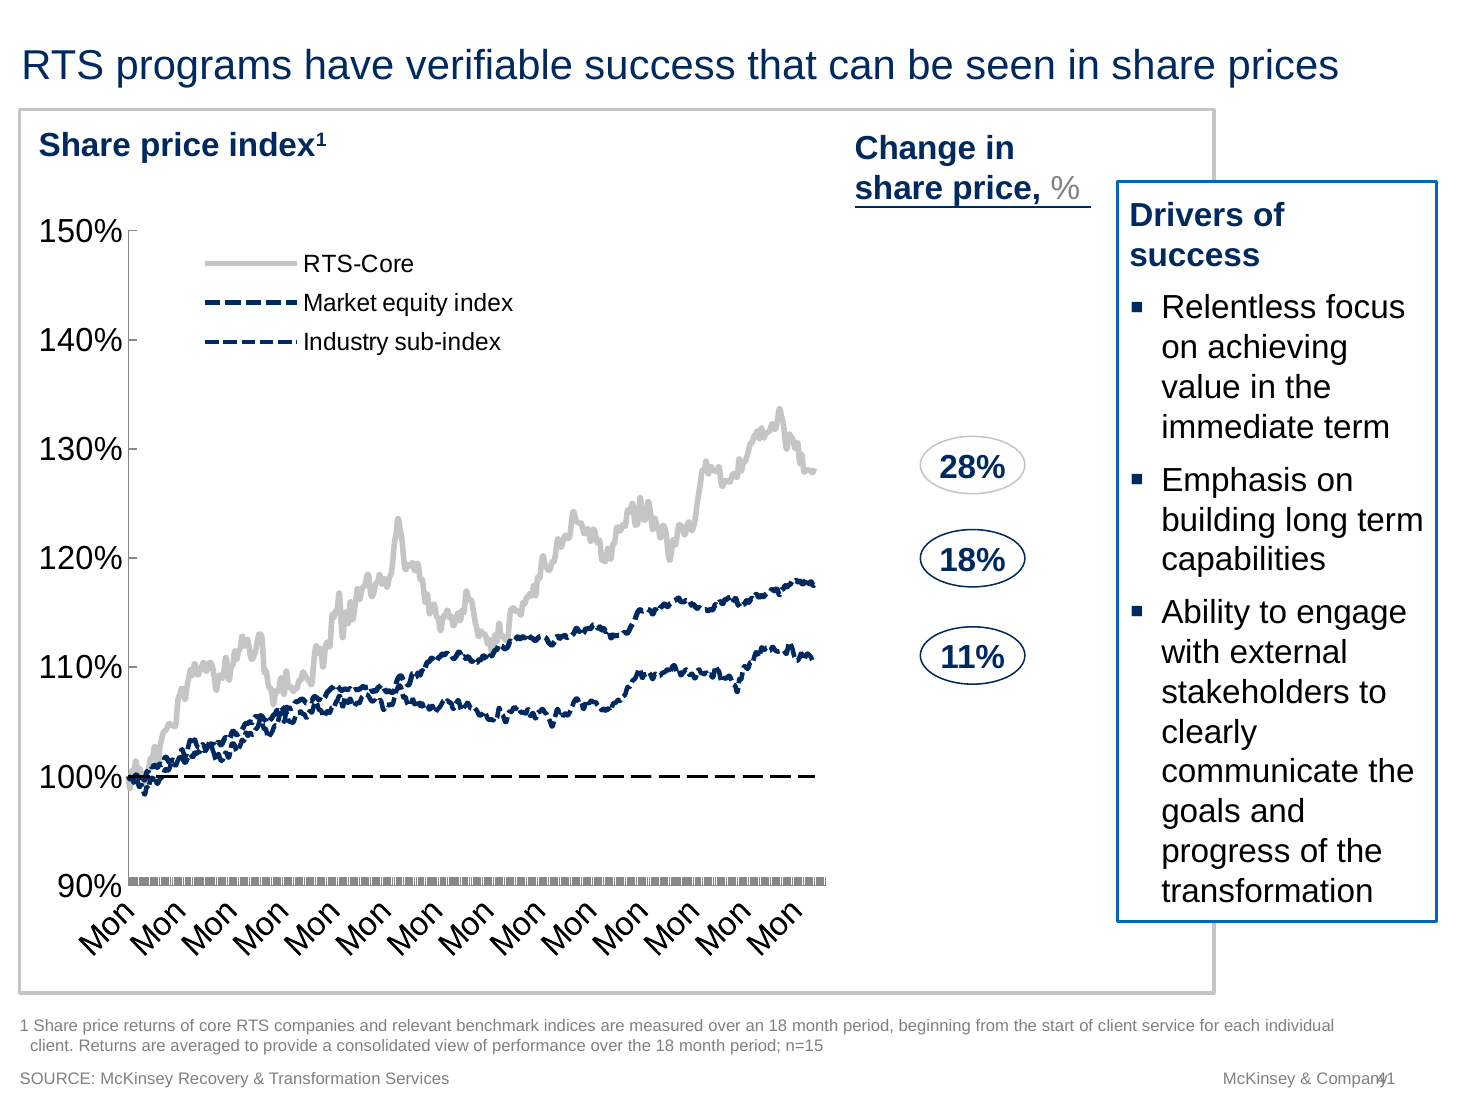

# RTS programs have verifiable success that can be seen in share prices

Share price index1
Change in
share price, %

Drivers of success
Relentless focus on achieving value in the immediate term
Emphasis on building long term capabilities
Ability to engage with external stakeholders to clearly communicate the goals and progress of the transformation

### Chart

| Category | RTS-Core | Market equity index | Industry sub-index | Reference line |
|---|---|---|---|---|
| Month 0 | 1.0 | 1.0 | 1.0 | 1.0 |
| Month 0 | 0.9894319634223803 | 0.9990396926277216 | 0.9971733271716157 | 1.0 |
| Month 0 | 1.005132896675874 | 0.9983713988479338 | 0.998817866514457 | 1.0 |
| Month 0 | 1.0018297691350666 | 0.9983838411075797 | 0.9941423257250056 | 1.0 |
| Month 0 | 1.0140754624101764 | 1.0010933790354422 | 0.9978071047088413 | 1.0 |
| Month 0 | 1.0037300374772806 | 0.9999843832523433 | 0.9950673143130413 | 1.0 |
| Month 0 | 1.0072459946878185 | 0.9983268751243337 | 0.9901538499259496 | 1.0 |
| Month 0 | 1.0030025053352107 | 1.0005882679843976 | 0.9922680242418326 | 1.0 |
| Month 0 | 0.9992983578973963 | 0.998725790548807 | 0.9877987660140638 | 1.0 |
| Month 0 | 0.994540325749587 | 0.9968639735355269 | 0.9835164203163137 | 1.0 |
| Month 0 | 1.0025882149271577 | 1.0036050952024609 | 0.9900966391451954 | 1.0 |
| Month 0 | 1.0068039831131037 | 1.0049857398639628 | 0.9887952156365231 | 1.0 |
| Month 0 | 1.0160104509848438 | 1.0095587191307982 | 0.9978011183085325 | 1.0 |
| Month 0 | 1.016192066813425 | 1.0083478464443436 | 0.9963166133521233 | 1.0 |
| Month 0 | 1.0257609567555839 | 1.0100981739169266 | 1.0006105520832034 | 1.0 |
| Month 0 | 1.0234777696033648 | 1.0091419091418432 | 0.9958857696411031 | 1.0 |
| Month 0 | 1.0100948483796912 | 1.0084412575966228 | 0.9934081104569448 | 1.0 |
| Month 0 | 1.0237110955299344 | 1.01119833607951 | 0.9968149314626138 | 1.0 |
| Month 0 | 1.03324837256198 | 1.010603919387577 | 0.9985304274642043 | 1.0 |
| Month 0 | 1.0397302734937188 | 1.01303796873162 | 1.0013227522431245 | 1.0 |
| Month 0 | 1.0417703039031403 | 1.0171715672118766 | 1.0061047579302378 | 1.0 |
| Month 1 | 1.0437677380473354 | 1.0166111841707057 | 1.0057872999803126 | 1.0 |
| Month 1 | 1.0479076870646435 | 1.0134380013999986 | 1.005911926912409 | 1.0 |
| Month 1 | 1.047528237678701 | 1.0138723354404937 | 1.0103199781248347 | 1.0 |
| Month 1 | 1.046565735897461 | 1.0149438770573957 | 1.0132994375789004 | 1.0 |
| Month 1 | 1.0456429646770777 | 1.0145825098148173 | 1.0112164320171062 | 1.0 |
| Month 1 | 1.0495275755123736 | 1.0152651434763518 | 1.0103775413816203 | 1.0 |
| Month 1 | 1.0692222535928015 | 1.0165536329890115 | 1.0149547540221533 | 1.0 |
| Month 1 | 1.0747852855747018 | 1.0166753857529458 | 1.0181316914488703 | 1.0 |
| Month 1 | 1.080647636563445 | 1.0174523140806788 | 1.0245396861012825 | 1.0 |
| Month 1 | 1.0757186803501597 | 1.0149901239090144 | 1.0217744746930755 | 1.0 |
| Month 1 | 1.0708382523450737 | 1.0127432233822715 | 1.01840482024505 | 1.0 |
| Month 1 | 1.0829452436322862 | 1.0158786303370826 | 1.0220091111249556 | 1.0 |
| Month 1 | 1.0907190502096888 | 1.0186226056472376 | 1.0297414360144026 | 1.0 |
| Month 1 | 1.097834205153464 | 1.0203147495360367 | 1.0330762751332798 | 1.0 |
| Month 1 | 1.0926857338486857 | 1.0176612139035672 | 1.0283471155529245 | 1.0 |
| Month 1 | 1.1029307585626151 | 1.0212153437544178 | 1.033648870964153 | 1.0 |
| Month 1 | 1.0966291407860072 | 1.0210467779565333 | 1.0295704952105913 | 1.0 |
| Month 1 | 1.092893288956142 | 1.022195023355487 | 1.0265337052839854 | 1.0 |
| Month 1 | 1.097050877029831 | 1.0229487327496107 | 1.0264582917541392 | 1.0 |
| Month 1 | 1.10089017033109 | 1.0251360503121003 | 1.0289210185409696 | 1.0 |
| Month 1 | 1.1040824091581602 | 1.0249091175984213 | 1.0284024809183654 | 1.0 |
| Month 2 | 1.097620070496458 | 1.023510536643387 | 1.0249815853904458 | 1.0 |
| Month 2 | 1.0977582556740164 | 1.0269626588008056 | 1.0268670529968646 | 1.0 |
| Month 2 | 1.1036747395358897 | 1.0278488088537774 | 1.0302551716703476 | 1.0 |
| Month 2 | 1.1036504372998084 | 1.0296817536581824 | 1.0286425629727085 | 1.0 |
| Month 2 | 1.0988339542065026 | 1.0292543723103311 | 1.024110989475628 | 1.0 |
| Month 2 | 1.0881337077944029 | 1.0289524328092263 | 1.0184973434623197 | 1.0 |
| Month 2 | 1.07894223751733 | 1.0280536634029918 | 1.0149057870362574 | 1.0 |
| Month 2 | 1.0890980488605961 | 1.0314084248634912 | 1.0203209729895493 | 1.0 |
| Month 2 | 1.0926036824621193 | 1.0292046053915962 | 1.0159367993360129 | 1.0 |
| Month 2 | 1.089871085808287 | 1.0294314305266459 | 1.0144248505442828 | 1.0 |
| Month 2 | 1.0946601732003345 | 1.033032691582583 | 1.0173812856560909 | 1.0 |
| Month 2 | 1.108777309380795 | 1.0355752827947278 | 1.0218160137759764 | 1.0 |
| Month 2 | 1.0993047783700591 | 1.0347101897480468 | 1.0188241425294278 | 1.0 |
| Month 2 | 1.0882064249548131 | 1.0339988190538423 | 1.0181171842361734 | 1.0 |
| Month 2 | 1.1000712069942111 | 1.0380980584436161 | 1.0274976697632583 | 1.0 |
| Month 2 | 1.102306532685002 | 1.0414272646514506 | 1.0300331371445604 | 1.0 |
| Month 2 | 1.1150589221042717 | 1.0395805433883207 | 1.0281472999999397 | 1.0 |
| Month 2 | 1.107425390711843 | 1.0381649955713146 | 1.0227459641061145 | 1.0 |
| Month 2 | 1.1142064461331322 | 1.0389892661846627 | 1.0257397068861527 | 1.0 |
| Month 2 | 1.1176702763493147 | 1.040478549466209 | 1.0283721796037595 | 1.0 |
| Month 2 | 1.128378417407678 | 1.0428308688889874 | 1.0333552286224095 | 1.0 |
| Month 3 | 1.1206622559085668 | 1.0459838551815193 | 1.0323732810891029 | 1.0 |
| Month 3 | 1.1213152370084798 | 1.048489931827244 | 1.0399037557196078 | 1.0 |
| Month 3 | 1.125302995893469 | 1.0482278642650604 | 1.0372117448762208 | 1.0 |
| Month 3 | 1.115600696014731 | 1.0498019538380536 | 1.039296712484649 | 1.0 |
| Month 3 | 1.1075982744208024 | 1.0494280654797359 | 1.0388335391168277 | 1.0 |
| Month 3 | 1.108540382234278 | 1.0500459849511048 | 1.0383995551820269 | 1.0 |
| Month 3 | 1.1130939929773853 | 1.0541122565480723 | 1.0420795490938104 | 1.0 |
| Month 3 | 1.1205993775819942 | 1.0545887392675377 | 1.0439420312070944 | 1.0 |
| Month 3 | 1.1294422686170704 | 1.054379523519007 | 1.0477449334933178 | 1.0 |
| Month 3 | 1.1300503368975485 | 1.0555255736923645 | 1.0525485874031053 | 1.0 |
| Month 3 | 1.1230434764987054 | 1.0545084263482782 | 1.0490300693862111 | 1.0 |
| Month 3 | 1.096313761217457 | 1.0521766996137818 | 1.04343776506338 | 1.0 |
| Month 3 | 1.0965358974191095 | 1.0505235828830026 | 1.0429333278202348 | 1.0 |
| Month 3 | 1.0867222178891713 | 1.0490212825937792 | 1.0357574346498974 | 1.0 |
| Month 3 | 1.080797617502646 | 1.0515456226382127 | 1.037226489467271 | 1.0 |
| Month 3 | 1.0781276718917525 | 1.0528196648724344 | 1.0397265199749497 | 1.0 |
| Month 3 | 1.0657238019808715 | 1.0558644898895824 | 1.0435547550699094 | 1.0 |
| Month 3 | 1.0753450993678064 | 1.0570998792949016 | 1.0465965369475319 | 1.0 |
| Month 3 | 1.0783328291068734 | 1.0603115862657584 | 1.046944035135645 | 1.0 |
| Month 3 | 1.0793898707726322 | 1.0600913569772772 | 1.0534556513867313 | 1.0 |
| Month 3 | 1.0894938774436989 | 1.0635074672177531 | 1.0577937650403453 | 1.0 |
| Month 4 | 1.0847994865470418 | 1.062450758310906 | 1.0566668389819653 | 1.0 |
| Month 4 | 1.075853701504845 | 1.060121340634036 | 1.0501028641134829 | 1.0 |
| Month 4 | 1.0962514854451955 | 1.0631314381925379 | 1.0584967137511156 | 1.0 |
| Month 4 | 1.084161567048557 | 1.0625276423899481 | 1.052637994408803 | 1.0 |
| Month 4 | 1.0818807606642726 | 1.0624387649704523 | 1.050113330831145 | 1.0 |
| Month 4 | 1.0811156152168597 | 1.0622761928542002 | 1.0494714062832322 | 1.0 |
| Month 4 | 1.0777783382153878 | 1.0637822624807094 | 1.0497387022384104 | 1.0 |
| Month 4 | 1.080803566045993 | 1.0676736862291807 | 1.054730950080097 | 1.0 |
| Month 4 | 1.0808307587626576 | 1.068478910519553 | 1.0578953482664135 | 1.0 |
| Month 4 | 1.0876688230029545 | 1.0692705337659063 | 1.0581299477905226 | 1.0 |
| Month 4 | 1.088174640519101 | 1.0704338430520854 | 1.0593547775985381 | 1.0 |
| Month 4 | 1.0951424406961447 | 1.0706163037389225 | 1.0571241110725267 | 1.0 |
| Month 4 | 1.0935958595449888 | 1.0689868612283282 | 1.0566013557562899 | 1.0 |
| Month 4 | 1.0906278341933158 | 1.0671475286041041 | 1.053712125878392 | 1.0 |
| Month 4 | 1.0879548914356123 | 1.0680569684619394 | 1.0564128016818313 | 1.0 |
| Month 4 | 1.0861704927474962 | 1.0695056021232738 | 1.0598425007575187 | 1.0 |
| Month 4 | 1.0851578166618634 | 1.0693026255736517 | 1.0585634426778838 | 1.0 |
| Month 4 | 1.103160444979696 | 1.072505681915253 | 1.0641607574567618 | 1.0 |
| Month 4 | 1.1178065970933002 | 1.0726934900899832 | 1.068273249109585 | 1.0 |
| Month 4 | 1.1178604072224785 | 1.0714940219954405 | 1.0657033750912364 | 1.0 |
| Month 5 | 1.1126758375103494 | 1.0702180176091893 | 1.0607850001867583 | 1.0 |
| Month 5 | 1.116255893671419 | 1.0731057984695611 | 1.0603596466418768 | 1.0 |
| Month 5 | 1.1002863280457196 | 1.072763792417345 | 1.055750727817734 | 1.0 |
| Month 5 | 1.1125265328690723 | 1.0721807530782543 | 1.0549426345157893 | 1.0 |
| Month 5 | 1.122060086853358 | 1.0756840241943055 | 1.0590644709537949 | 1.0 |
| Month 5 | 1.1214356414418505 | 1.0780489765083203 | 1.0589783541336362 | 1.0 |
| Month 5 | 1.1214794119486178 | 1.0796251212342274 | 1.0588289115842462 | 1.0 |
| Month 5 | 1.146846209314011 | 1.0812989393999655 | 1.0630790019249228 | 1.0 |
| Month 5 | 1.145602022363939 | 1.0818980902028101 | 1.0623450813519624 | 1.0 |
| Month 5 | 1.1513193768010275 | 1.0838340849011887 | 1.0672551548202982 | 1.0 |
| Month 5 | 1.1549424618534936 | 1.0824584552098182 | 1.069888666466319 | 1.0 |
| Month 5 | 1.167742233860932 | 1.0806800000070809 | 1.073813961793721 | 1.0 |
| Month 5 | 1.1411014811390399 | 1.0788121106661113 | 1.069411018948174 | 1.0 |
| Month 5 | 1.1278053335651121 | 1.0792173878479374 | 1.0638820279420789 | 1.0 |
| Month 5 | 1.1476584736369895 | 1.0799785206825827 | 1.0723737293288669 | 1.0 |
| Month 5 | 1.1463541200226885 | 1.0795604401616963 | 1.0682642863610998 | 1.0 |
| Month 5 | 1.1412239834352864 | 1.0797541547608516 | 1.0683640124445166 | 1.0 |
| Month 5 | 1.1601024062254972 | 1.0801421601982553 | 1.0709799988952458 | 1.0 |
| Month 5 | 1.144956020743009 | 1.0779444024916072 | 1.0661152089711945 | 1.0 |
| Month 5 | 1.1500702736049002 | 1.078964522778763 | 1.0640683662286685 | 1.0 |
| Month 5 | 1.1619444405955457 | 1.0793592399914516 | 1.0660347168921205 | 1.0 |
| Month 6 | 1.1719383500289626 | 1.0794208731404573 | 1.0674462417153465 | 1.0 |
| Month 6 | 1.1622549392991135 | 1.0798948096176375 | 1.0672992949303248 | 1.0 |
| Month 6 | 1.1686715496114792 | 1.0811803652187009 | 1.0715654768288738 | 1.0 |
| Month 6 | 1.1736645727216353 | 1.0821759136056182 | 1.0734643933535237 | 1.0 |
| Month 6 | 1.1757079470855725 | 1.0811688202673213 | 1.0750413164600638 | 1.0 |
| Month 6 | 1.1836100939379302 | 1.0816004324437116 | 1.0748892361299773 | 1.0 |
| Month 6 | 1.182911510138415 | 1.082111665183082 | 1.0732210522591858 | 1.0 |
| Month 6 | 1.1686568026985187 | 1.0819620697792915 | 1.0701997004708204 | 1.0 |
| Month 6 | 1.1648853613745316 | 1.0777382615812336 | 1.0686510290085505 | 1.0 |
| Month 6 | 1.1699088391287569 | 1.0786095828053903 | 1.0693338861186403 | 1.0 |
| Month 6 | 1.177042412599129 | 1.0782343675792787 | 1.068509957799497 | 1.0 |
| Month 6 | 1.179201501758612 | 1.0811012421249597 | 1.0678284530559417 | 1.0 |
| Month 6 | 1.1849344357030351 | 1.0821990597037296 | 1.0698423636805892 | 1.0 |
| Month 6 | 1.1766558399894516 | 1.083775333898411 | 1.0674752820150983 | 1.0 |
| Month 6 | 1.1788773710460418 | 1.081549148388832 | 1.0610162180889924 | 1.0 |
| Month 6 | 1.1802231971060813 | 1.0787129071182973 | 1.063644856299957 | 1.0 |
| Month 6 | 1.173336571238477 | 1.0773046480649244 | 1.0657350744542697 | 1.0 |
| Month 6 | 1.1805140357306674 | 1.0783922982170409 | 1.0649986667421742 | 1.0 |
| Month 6 | 1.1845648998588687 | 1.0772214737408101 | 1.0661010546732583 | 1.0 |
| Month 6 | 1.1949025909630515 | 1.0769212639168915 | 1.0657970325120516 | 1.0 |
| Month 6 | 1.2129327006029131 | 1.078699190306604 | 1.071941468098499 | 1.0 |
| Month 7 | 1.2234120300233329 | 1.085263059447704 | 1.078020425996813 | 1.0 |
| Month 7 | 1.2361419309466382 | 1.0898894454558803 | 1.0818928555028682 | 1.0 |
| Month 7 | 1.227691798707359 | 1.091872295005431 | 1.0830584972394868 | 1.0 |
| Month 7 | 1.2184004288722114 | 1.0913650492252194 | 1.078899326754235 | 1.0 |
| Month 7 | 1.200722139956072 | 1.0874770885422067 | 1.0720925224817044 | 1.0 |
| Month 7 | 1.1893752526736956 | 1.0863052762836145 | 1.0726018262651391 | 1.0 |
| Month 7 | 1.1927046167542394 | 1.0842352774792838 | 1.0666617198799706 | 1.0 |
| Month 7 | 1.1935887654988437 | 1.0841366747841472 | 1.0652198163408495 | 1.0 |
| Month 7 | 1.1931638532152045 | 1.0894845960722226 | 1.0657828929686348 | 1.0 |
| Month 7 | 1.1953912207341884 | 1.0942628612990979 | 1.070612116788573 | 1.0 |
| Month 7 | 1.1885048287711484 | 1.09208962961618 | 1.0662814742149396 | 1.0 |
| Month 7 | 1.192759560704367 | 1.091380949506749 | 1.068349988699143 | 1.0 |
| Month 7 | 1.1934432332407925 | 1.0947308509425988 | 1.069859510370997 | 1.0 |
| Month 7 | 1.1809914539685606 | 1.0926824785635045 | 1.0645084477116404 | 1.0 |
| Month 7 | 1.180674790918269 | 1.0969027736368318 | 1.067003921475172 | 1.0 |
| Month 7 | 1.1703142452023632 | 1.0955401403856018 | 1.0629768985272974 | 1.0 |
| Month 7 | 1.1592788739385154 | 1.1005516434188405 | 1.0634094690460691 | 1.0 |
| Month 7 | 1.1668775883634452 | 1.1043818530026273 | 1.0646528135598137 | 1.0 |
| Month 7 | 1.1499822099134585 | 1.105251059760788 | 1.0612564236894886 | 1.0 |
| Month 7 | 1.154573446820531 | 1.1079992792287816 | 1.0632430698501536 | 1.0 |
| Month 7 | 1.1573373139790601 | 1.1076372467644577 | 1.063866364490052 | 1.0 |
| Month 8 | 1.156057435013779 | 1.105722687830583 | 1.0585614884505705 | 1.0 |
| Month 8 | 1.1464768418958897 | 1.1050610982086282 | 1.0601885250869425 | 1.0 |
| Month 8 | 1.1444428798591983 | 1.1085632410387232 | 1.0620628260621212 | 1.0 |
| Month 8 | 1.133631362973248 | 1.1096610194195038 | 1.064158216840716 | 1.0 |
| Month 8 | 1.1406718922324355 | 1.1120128901591855 | 1.0670859330289166 | 1.0 |
| Month 8 | 1.1472859317962525 | 1.1111553623280486 | 1.0692677262897874 | 1.0 |
| Month 8 | 1.1487458467479832 | 1.1123723235835528 | 1.0676714811746715 | 1.0 |
| Month 8 | 1.1520301067768197 | 1.1124342913189544 | 1.069416435745752 | 1.0 |
| Month 8 | 1.1452492402099104 | 1.1111017295006875 | 1.0675992508624939 | 1.0 |
| Month 8 | 1.1466347680120847 | 1.1111673759803993 | 1.066748344120188 | 1.0 |
| Month 8 | 1.1385194095881852 | 1.1081571077543835 | 1.0617079284257405 | 1.0 |
| Month 8 | 1.1406260582673797 | 1.1084803554074893 | 1.064958881062961 | 1.0 |
| Month 8 | 1.1468933122572778 | 1.1109479884256552 | 1.0680866030464278 | 1.0 |
| Month 8 | 1.1489178115045628 | 1.1137103078717312 | 1.0692431865228962 | 1.0 |
| Month 8 | 1.1426815063928826 | 1.112385335631084 | 1.062779962677845 | 1.0 |
| Month 8 | 1.1526147931030752 | 1.1087449152930389 | 1.0605327148905104 | 1.0 |
| Month 8 | 1.150756822956137 | 1.1095413631810958 | 1.0633825082859305 | 1.0 |
| Month 8 | 1.1684414883555392 | 1.1078678527595827 | 1.0651127274486905 | 1.0 |
| Month 8 | 1.165648074930071 | 1.1095319302753288 | 1.067384308764731 | 1.0 |
| Month 8 | 1.1618059144337853 | 1.1077625893449516 | 1.0642704484633179 | 1.0 |
| Month 8 | 1.1608280913816047 | 1.1054008061153737 | 1.06217153821514 | 1.0 |
| Month 9 | 1.1521965373894285 | 1.1061652705981784 | 1.0634877721817382 | 1.0 |
| Month 9 | 1.142028799197424 | 1.107388428363925 | 1.0620213730403172 | 1.0 |
| Month 9 | 1.134389146290124 | 1.1042173671256674 | 1.0600914372830246 | 1.0 |
| Month 9 | 1.1280280084518788 | 1.1066129094684343 | 1.0565082856695571 | 1.0 |
| Month 9 | 1.1329136425799822 | 1.1065317911968569 | 1.0558115800517238 | 1.0 |
| Month 9 | 1.1308448668131417 | 1.1095794524920728 | 1.0572692383701896 | 1.0 |
| Month 9 | 1.1304366839189701 | 1.1100973940737016 | 1.0593549828088875 | 1.0 |
| Month 9 | 1.1270411398803755 | 1.1080181153794648 | 1.0564406307183434 | 1.0 |
| Month 9 | 1.1212874957756598 | 1.106610014515151 | 1.0525700224578958 | 1.0 |
| Month 9 | 1.1251677600334469 | 1.11012386445398 | 1.0517873972760579 | 1.0 |
| Month 9 | 1.1134185142275228 | 1.110322423928434 | 1.0521024227636249 | 1.0 |
| Month 9 | 1.119077984107247 | 1.112952818968482 | 1.0514598245040307 | 1.0 |
| Month 9 | 1.1295908688217586 | 1.1155554896883304 | 1.0546182484079933 | 1.0 |
| Month 9 | 1.123881667410977 | 1.1164898753777626 | 1.0539640927026048 | 1.0 |
| Month 9 | 1.1399614541384517 | 1.1206897928975867 | 1.0626178316328334 | 1.0 |
| Month 9 | 1.1302397517512923 | 1.1196328690712274 | 1.0581169425085075 | 1.0 |
| Month 9 | 1.128586894061003 | 1.1187259761634123 | 1.0562297044971904 | 1.0 |
| Month 9 | 1.126054985213191 | 1.1168295833085589 | 1.0516934936200035 | 1.0 |
| Month 9 | 1.1246160903283218 | 1.1174352760892023 | 1.0500263482129633 | 1.0 |
| Month 9 | 1.1287877367795274 | 1.119258023255833 | 1.0569464964129536 | 1.0 |
| Month 10 | 1.1481894580036915 | 1.1236361895341607 | 1.0593068284149147 | 1.0 |
| Month 10 | 1.1534198263401132 | 1.1228404770634428 | 1.0593875702464028 | 1.0 |
| Month 10 | 1.15427727686454 | 1.1242925664165577 | 1.062941660707581 | 1.0 |
| Month 10 | 1.1514704428023939 | 1.1253907695597989 | 1.0617231706173764 | 1.0 |
| Month 10 | 1.1515407997629483 | 1.1277116578393902 | 1.063789078989153 | 1.0 |
| Month 10 | 1.1509118557315845 | 1.1264599047121238 | 1.0618190715765017 | 1.0 |
| Month 10 | 1.1481124025112295 | 1.1263600864330268 | 1.0585304624427265 | 1.0 |
| Month 10 | 1.1585382791136487 | 1.1279213009100177 | 1.0587166261480743 | 1.0 |
| Month 10 | 1.1577481168626116 | 1.1268554494116887 | 1.0579166724050142 | 1.0 |
| Month 10 | 1.1635712990616065 | 1.129259151198191 | 1.0585917057598575 | 1.0 |
| Month 10 | 1.164384252522492 | 1.13027253963662 | 1.0615750805931061 | 1.0 |
| Month 10 | 1.167429528850134 | 1.127276868723657 | 1.055723914059508 | 1.0 |
| Month 10 | 1.166082931990748 | 1.126699455336376 | 1.0573081551087584 | 1.0 |
| Month 10 | 1.1750423380698958 | 1.1251973304384864 | 1.0566864175020092 | 1.0 |
| Month 10 | 1.1655043901416156 | 1.1245054470419333 | 1.0530431517743781 | 1.0 |
| Month 10 | 1.1813874457561675 | 1.1261961279997228 | 1.0577779466841077 | 1.0 |
| Month 10 | 1.1808768822171607 | 1.1277429105624885 | 1.0588913900004397 | 1.0 |
| Month 10 | 1.1923632254574101 | 1.1282678889116373 | 1.060820698969083 | 1.0 |
| Month 10 | 1.2021252490839949 | 1.128450912975853 | 1.061312449140903 | 1.0 |
| Month 10 | 1.1946792802116566 | 1.127356147201548 | 1.05853555903251 | 1.0 |
| Month 10 | 1.1911430435628128 | 1.125953636130831 | 1.0570402124288165 | 1.0 |
| Month 11 | 1.188840812892367 | 1.1226944604198286 | 1.0534453084650706 | 1.0 |
| Month 11 | 1.1906529227260991 | 1.1210324729214127 | 1.0494417001581713 | 1.0 |
| Month 11 | 1.1969213630593265 | 1.120309062930364 | 1.045631952929133 | 1.0 |
| Month 11 | 1.1968302612069452 | 1.1225584697073032 | 1.05068930330748 | 1.0 |
| Month 11 | 1.2061880451620193 | 1.1252284979356328 | 1.057328094567959 | 1.0 |
| Month 11 | 1.217224007524195 | 1.1284388484837946 | 1.0615443847900268 | 1.0 |
| Month 11 | 1.2143641527104845 | 1.1262744376311056 | 1.0583309494458915 | 1.0 |
| Month 11 | 1.210117369491599 | 1.1280084088260873 | 1.0596369402096804 | 1.0 |
| Month 11 | 1.2162451808984291 | 1.1283093383815483 | 1.0555943094990679 | 1.0 |
| Month 11 | 1.2202395281501306 | 1.1291380922494805 | 1.0576035143504752 | 1.0 |
| Month 11 | 1.2203401203246633 | 1.127083715235021 | 1.0560282988678813 | 1.0 |
| Month 11 | 1.2179373171247905 | 1.1278553732046706 | 1.0569062482385372 | 1.0 |
| Month 11 | 1.224564298801362 | 1.127799851042979 | 1.0603958762997734 | 1.0 |
| Month 11 | 1.2391340128305728 | 1.1295406450688026 | 1.0644420137804818 | 1.0 |
| Month 11 | 1.2416257755330393 | 1.1316054107161202 | 1.068603308988538 | 1.0 |
| Month 11 | 1.2342966642718216 | 1.13530879427366 | 1.0710183856865811 | 1.0 |
| Month 11 | 1.232938522569212 | 1.134427696848608 | 1.0703487184225935 | 1.0 |
| Month 11 | 1.2314412299675257 | 1.1327647030798902 | 1.0670032546387997 | 1.0 |
| Month 11 | 1.2315061554748217 | 1.1346059645838387 | 1.0676278980920173 | 1.0 |
| Month 11 | 1.2241755256507398 | 1.1310124657237857 | 1.061627903055507 | 1.0 |
| Month 11 | 1.2228442470470873 | 1.1345708329401007 | 1.0658431225813028 | 1.0 |
| Month 12 | 1.2264324944341556 | 1.1349945360023166 | 1.0698750224940383 | 1.0 |
| Month 12 | 1.2242170964769776 | 1.1356624056217293 | 1.0670497326921775 | 1.0 |
| Month 12 | 1.215036825307962 | 1.135329067577552 | 1.0688927065319327 | 1.0 |
| Month 12 | 1.2244459281812834 | 1.1380461987957429 | 1.0686865941892032 | 1.0 |
| Month 12 | 1.225439021816552 | 1.1388447977621867 | 1.067892334426697 | 1.0 |
| Month 12 | 1.2185692432011261 | 1.138242908657308 | 1.0674204273133379 | 1.0 |
| Month 12 | 1.213722681159751 | 1.1355477875337625 | 1.0644847921422114 | 1.0 |
| Month 12 | 1.2150899173931446 | 1.1369206951103041 | 1.063877141880682 | 1.0 |
| Month 12 | 1.1988116973258613 | 1.1340479721273147 | 1.0606408094173858 | 1.0 |
| Month 12 | 1.1994612791663437 | 1.1355570956685568 | 1.06192776960746 | 1.0 |
| Month 12 | 1.1967645199967314 | 1.1329513326875726 | 1.0602094182350226 | 1.0 |
| Month 12 | 1.2060338557230887 | 1.1332859421269765 | 1.0617468652080444 | 1.0 |
| Month 12 | 1.207363650667806 | 1.133008628558149 | 1.0614396544003075 | 1.0 |
| Month 12 | 1.1991890391835676 | 1.1268094911892648 | 1.0600920147533606 | 1.0 |
| Month 12 | 1.2119084052338571 | 1.1290477721170462 | 1.0657031941382897 | 1.0 |
| Month 12 | 1.2141779519484208 | 1.128946356834153 | 1.0671573577276807 | 1.0 |
| Month 12 | 1.2262685483724165 | 1.1288110756330538 | 1.0679814240817762 | 1.0 |
| Month 12 | 1.227569938642643 | 1.1291454542365356 | 1.0699940552814133 | 1.0 |
| Month 12 | 1.2248229634450696 | 1.1292737313439851 | 1.0692101047758287 | 1.0 |
| Month 12 | 1.2288538552324013 | 1.1293543687305865 | 1.071997159720016 | 1.0 |
| Month 12 | 1.2305558977492161 | 1.1314815121422754 | 1.0736401016796315 | 1.0 |
| Month 13 | 1.2302153719253326 | 1.1315549921925256 | 1.075744397214205 | 1.0 |
| Month 13 | 1.243225362390063 | 1.1312201871133136 | 1.081530462912183 | 1.0 |
| Month 13 | 1.2422261064136262 | 1.1338926111762075 | 1.081731220335375 | 1.0 |
| Month 13 | 1.2456568346458698 | 1.137446772308542 | 1.0844913353269143 | 1.0 |
| Month 13 | 1.2492862240539155 | 1.1401953132297882 | 1.0881073048799388 | 1.0 |
| Month 13 | 1.23344264329755 | 1.1431909500562896 | 1.0891806596927034 | 1.0 |
| Month 13 | 1.230334731816469 | 1.147881694429166 | 1.0925978599095012 | 1.0 |
| Month 13 | 1.236854868285261 | 1.1514150383310173 | 1.0967979359174502 | 1.0 |
| Month 13 | 1.255517331274502 | 1.1526270245301764 | 1.0977661103155063 | 1.0 |
| Month 13 | 1.2386735050402833 | 1.1514430227082084 | 1.0902847116257135 | 1.0 |
| Month 13 | 1.2355946977063277 | 1.1517008044869954 | 1.0928875430278007 | 1.0 |
| Month 13 | 1.236200989071517 | 1.15231435738269 | 1.0934357717598806 | 1.0 |
| Month 13 | 1.2502485901460767 | 1.153063480742697 | 1.0949071512243451 | 1.0 |
| Month 13 | 1.2485190229448846 | 1.1522292194464276 | 1.0949447225860622 | 1.0 |
| Month 13 | 1.2360736573610254 | 1.1507801807940197 | 1.0914553207567697 | 1.0 |
| Month 13 | 1.2261229912210163 | 1.1486721862869742 | 1.0893319100535668 | 1.0 |
| Month 13 | 1.236324416550525 | 1.1527186387857165 | 1.093681370898321 | 1.0 |
| Month 13 | 1.2291663601494007 | 1.1511985275466294 | 1.0925177288737544 | 1.0 |
| Month 13 | 1.226834688280683 | 1.1513772766923873 | 1.092440558754895 | 1.0 |
| Month 13 | 1.218298438278161 | 1.1546015366519464 | 1.092503655595811 | 1.0 |
| Month 13 | 1.2280919524054168 | 1.155765762300492 | 1.094704872269804 | 1.0 |
| Month 14 | 1.228862737175311 | 1.1578068401643464 | 1.0951659684581152 | 1.0 |
| Month 14 | 1.2234967630569868 | 1.15684486839778 | 1.0966234456047883 | 1.0 |
| Month 14 | 1.2080491074021344 | 1.1554961626231899 | 1.0975594894436105 | 1.0 |
| Month 14 | 1.1979776428415034 | 1.1575989546616876 | 1.0938661786931598 | 1.0 |
| Month 14 | 1.2054718008084784 | 1.158999204565901 | 1.098499409470887 | 1.0 |
| Month 14 | 1.2167915683061683 | 1.16067078432907 | 1.1013923592063237 | 1.0 |
| Month 14 | 1.2119090690111574 | 1.1614136379325994 | 1.1007258814796863 | 1.0 |
| Month 14 | 1.2190752868730192 | 1.1621677615184807 | 1.095881198187988 | 1.0 |
| Month 14 | 1.229898052527254 | 1.1633041865741187 | 1.0975352849273434 | 1.0 |
| Month 14 | 1.2296394924766871 | 1.160371959472278 | 1.0928508252340485 | 1.0 |
| Month 14 | 1.228408619283243 | 1.1598838960776057 | 1.0939734653595008 | 1.0 |
| Month 14 | 1.2216581722060802 | 1.1599042355695317 | 1.0959937759377096 | 1.0 |
| Month 14 | 1.2250319654877864 | 1.1610005773364318 | 1.0978779100342944 | 1.0 |
| Month 14 | 1.2319558851419903 | 1.1592652199189923 | 1.0956779452633656 | 1.0 |
| Month 14 | 1.2317431886895578 | 1.1601289940215902 | 1.0927680532587625 | 1.0 |
| Month 14 | 1.2254574287016582 | 1.1567448130020423 | 1.0940286028228199 | 1.0 |
| Month 14 | 1.2283295782113879 | 1.1573343129447806 | 1.0917369621351405 | 1.0 |
| Month 14 | 1.235979314113267 | 1.1555137577449406 | 1.089809338466568 | 1.0 |
| Month 14 | 1.2493522734475087 | 1.1538972576053816 | 1.094263469435691 | 1.0 |
| Month 14 | 1.2601118762005263 | 1.1546760337165678 | 1.098058000395073 | 1.0 |
| Month 15 | 1.2713721401211986 | 1.1535986407760275 | 1.0950114930133905 | 1.0 |
| Month 15 | 1.2806979337565496 | 1.1524369478616616 | 1.0943716237997163 | 1.0 |
| Month 15 | 1.2810796269020548 | 1.1526640985780894 | 1.0935571961065464 | 1.0 |
| Month 15 | 1.288730906740086 | 1.1524698211480302 | 1.0951505046723535 | 1.0 |
| Month 15 | 1.2774507019211796 | 1.1516678381049337 | 1.0922978846376348 | 1.0 |
| Month 15 | 1.2827220067089304 | 1.1526769002587456 | 1.0933223099397895 | 1.0 |
| Month 15 | 1.2829095528115815 | 1.1523846012717796 | 1.0914418824785437 | 1.0 |
| Month 15 | 1.2801485308957126 | 1.1538268661900566 | 1.092131641598141 | 1.0 |
| Month 15 | 1.2798537454862222 | 1.1573656029273167 | 1.1008243791600054 | 1.0 |
| Month 15 | 1.279886113614811 | 1.1565141193326147 | 1.0978325378236802 | 1.0 |
| Month 15 | 1.2834109950228976 | 1.15922692196548 | 1.095772250240103 | 1.0 |
| Month 15 | 1.270644635738926 | 1.1595958110253048 | 1.087997997371352 | 1.0 |
| Month 15 | 1.2660851143911587 | 1.1581261114432797 | 1.0871063991196495 | 1.0 |
| Month 15 | 1.270925995646071 | 1.161318511653099 | 1.090089290867883 | 1.0 |
| Month 15 | 1.2697157893310596 | 1.1620372304099207 | 1.089759203677134 | 1.0 |
| Month 15 | 1.271106798744858 | 1.1634705965393097 | 1.0916038223989566 | 1.0 |
| Month 15 | 1.2696673306614092 | 1.1639085704261787 | 1.091290408858574 | 1.0 |
| Month 15 | 1.2751102253837767 | 1.1651470300474458 | 1.086755551684565 | 1.0 |
| Month 15 | 1.2772845660571692 | 1.1610633417434368 | 1.0839668450897793 | 1.0 |
| Month 15 | 1.27642707636974 | 1.163176613668919 | 1.0819256605500462 | 1.0 |
| Month 15 | 1.275768211949285 | 1.1581854702177163 | 1.077318673690473 | 1.0 |
| Month 16 | 1.2908723201728791 | 1.156311072172591 | 1.0886311525734909 | 1.0 |
| Month 16 | 1.2797458156357149 | 1.1546508285645578 | 1.0888822946323802 | 1.0 |
| Month 16 | 1.2869742541774905 | 1.1572634655154415 | 1.0974016754329272 | 1.0 |
| Month 16 | 1.2883016918103651 | 1.158181753769126 | 1.1008965332570468 | 1.0 |
| Month 16 | 1.2924398297774207 | 1.1610861965916184 | 1.0991089193350996 | 1.0 |
| Month 16 | 1.2976975237888668 | 1.1592999914683662 | 1.0994378800490063 | 1.0 |
| Month 16 | 1.3048859115616565 | 1.1615341816980893 | 1.1043460808590164 | 1.0 |
| Month 16 | 1.3058824807425304 | 1.1630983129910968 | 1.1037588327717331 | 1.0 |
| Month 16 | 1.3114212404833716 | 1.1626553352724582 | 1.1082311166741334 | 1.0 |
| Month 16 | 1.3135567807879727 | 1.1665018369623705 | 1.113354752932674 | 1.0 |
| Month 16 | 1.3158544025427747 | 1.1656241490965367 | 1.1119718272211527 | 1.0 |
| Month 16 | 1.309465586512748 | 1.1641492904887418 | 1.1097306205126136 | 1.0 |
| Month 16 | 1.3190809547293372 | 1.1656778694858232 | 1.1175081387166172 | 1.0 |
| Month 16 | 1.3110471897602176 | 1.164489362428329 | 1.1164947810177714 | 1.0 |
| Month 16 | 1.3122482749908513 | 1.1659688596018292 | 1.1162812837736322 | 1.0 |
| Month 16 | 1.3149276922584907 | 1.1677858269080954 | 1.1178428523306847 | 1.0 |
| Month 16 | 1.3158607925839965 | 1.1681965366497844 | 1.116334224892712 | 1.0 |
| Month 16 | 1.3188969315281822 | 1.1695695311511178 | 1.1154463175579652 | 1.0 |
| Month 16 | 1.32299427570667 | 1.1713777820283262 | 1.118477939881406 | 1.0 |
| Month 16 | 1.3185159972672313 | 1.1700232224251368 | 1.1169580662932341 | 1.0 |
| Month 16 | 1.319633140726894 | 1.1716523759957347 | 1.1149041469223944 | 1.0 |
| Month 17 | 1.3284014515783393 | 1.169760453548803 | 1.114346757932643 | 1.0 |
| Month 17 | 1.3370851745972885 | 1.1664184083147013 | 1.1146473381086561 | 1.0 |
| Month 17 | 1.3295446624036784 | 1.1706737935194513 | 1.1151987009052058 | 1.0 |
| Month 17 | 1.3233272388408175 | 1.17181609988716 | 1.1153264458959442 | 1.0 |
| Month 17 | 1.3076977802021952 | 1.1746658697164645 | 1.1134513116178655 | 1.0 |
| Month 17 | 1.3002500485369852 | 1.1736016424419689 | 1.1133887438327288 | 1.0 |
| Month 17 | 1.3124036870598053 | 1.1752220030906537 | 1.12213626862071 | 1.0 |
| Month 17 | 1.311539261384603 | 1.1764117538415058 | 1.1207929155882235 | 1.0 |
| Month 17 | 1.3094717549522452 | 1.178974729058212 | 1.1166308549089843 | 1.0 |
| Month 17 | 1.3024428982071805 | 1.1779383463990913 | 1.1097212643828729 | 1.0 |
| Month 17 | 1.3015723284414031 | 1.1796666662002155 | 1.1061969513908503 | 1.0 |
| Month 17 | 1.3045110596186753 | 1.1779954566464401 | 1.1064024416132907 | 1.0 |
| Month 17 | 1.2865050334506358 | 1.1789613160666892 | 1.109762743301583 | 1.0 |
| Month 17 | 1.2950911719910922 | 1.1769953630593055 | 1.112382683512706 | 1.0 |
| Month 17 | 1.2812617165308076 | 1.176496324100408 | 1.1068783278991439 | 1.0 |
| Month 17 | 1.2800510480520495 | 1.1797180787120618 | 1.109005497737257 | 1.0 |
| Month 17 | 1.280792452520211 | 1.1812922942323734 | 1.1123031248401973 | 1.0 |
| Month 17 | 1.2805960833688224 | 1.1764112639396607 | 1.1112676859349706 | 1.0 |
| Month 17 | 1.2795238046797086 | 1.1783565251239476 | 1.109406276405233 | 1.0 |
| Month 17 | 1.2785063802185226 | 1.1755153673560153 | 1.1058662310840746 | 1.0 |
| Month 17 | 1.2825904433787139 | 1.1754215657949376 | 1.1076612812671973 | 1.0 |
| Month 18 | None | None | None | None |
| Month 18 | None | None | None | None |
| Month 18 | None | None | None | None |
| Month 18 | None | None | None | None |
| Month 18 | None | None | None | None |
| Month 18 | None | None | None | None |
28%
18%
11%
1 Share price returns of core RTS companies and relevant benchmark indices are measured over an 18 month period, beginning from the start of client service for each individual client. Returns are averaged to provide a consolidated view of performance over the 18 month period; n=15
SOURCE: McKinsey Recovery & Transformation Services